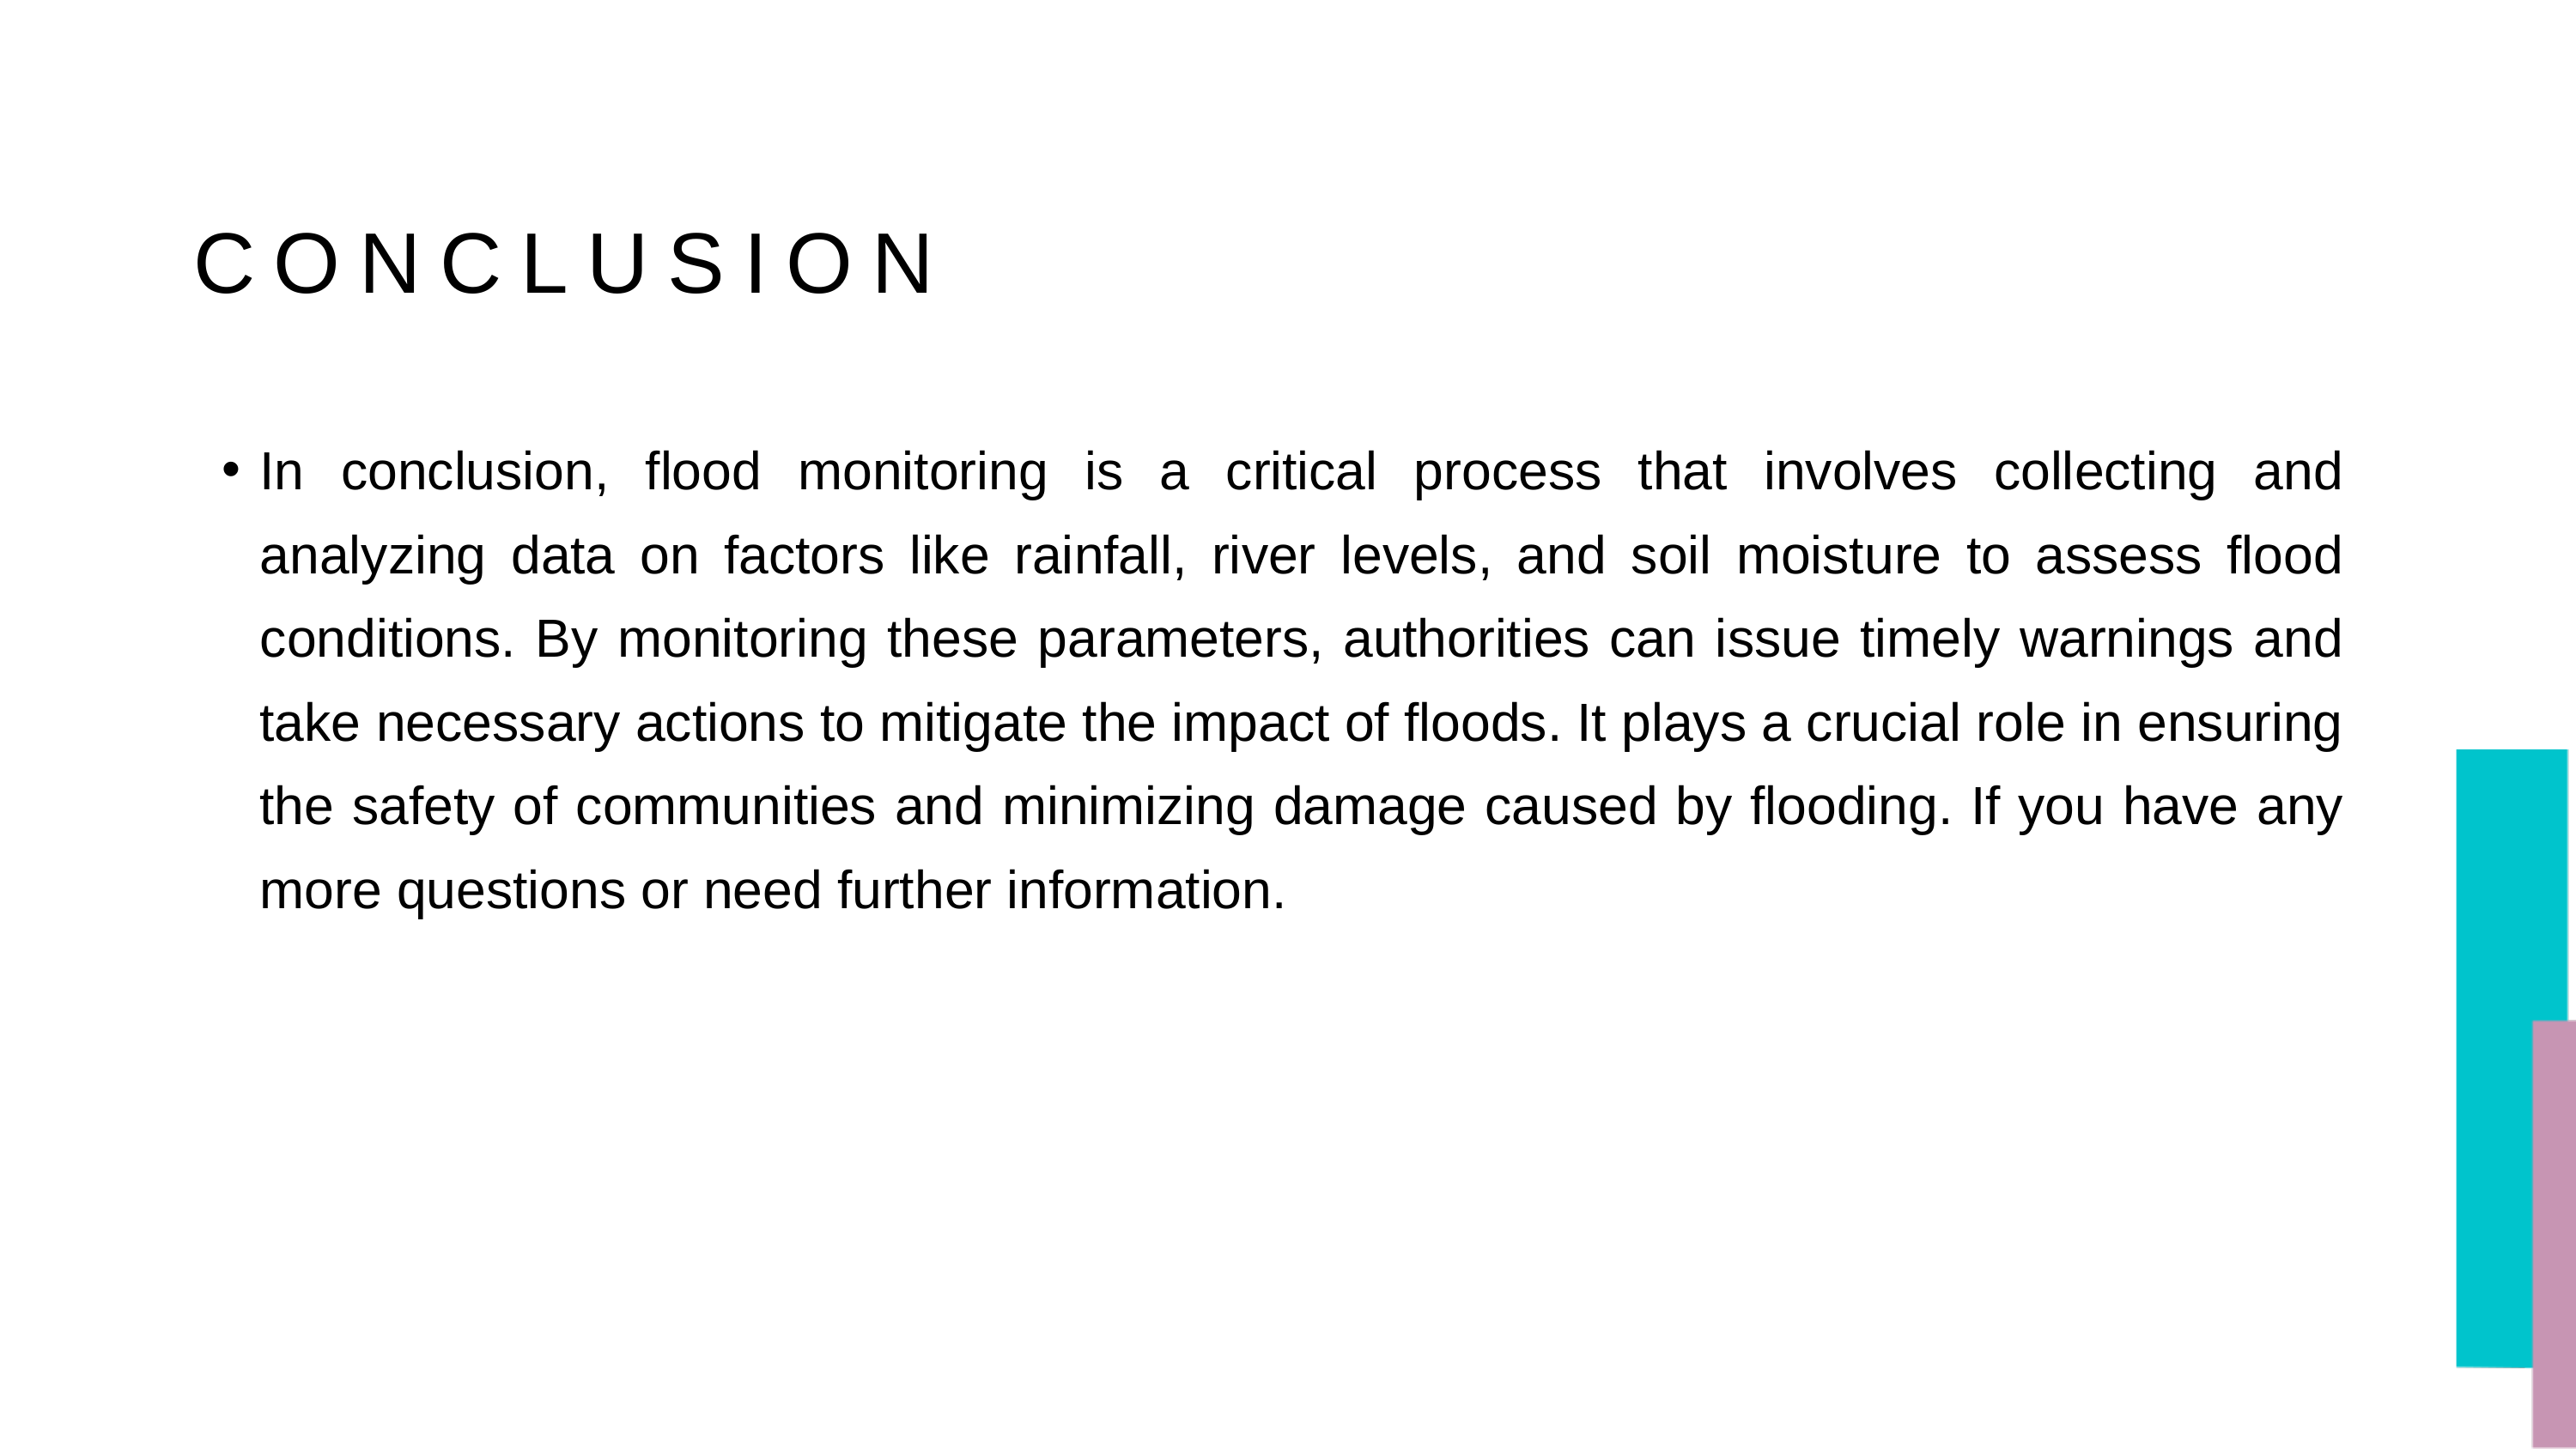

CONCLUSION
In conclusion, flood monitoring is a critical process that involves collecting and analyzing data on factors like rainfall, river levels, and soil moisture to assess flood conditions. By monitoring these parameters, authorities can issue timely warnings and take necessary actions to mitigate the impact of floods. It plays a crucial role in ensuring the safety of communities and minimizing damage caused by flooding. If you have any more questions or need further information.